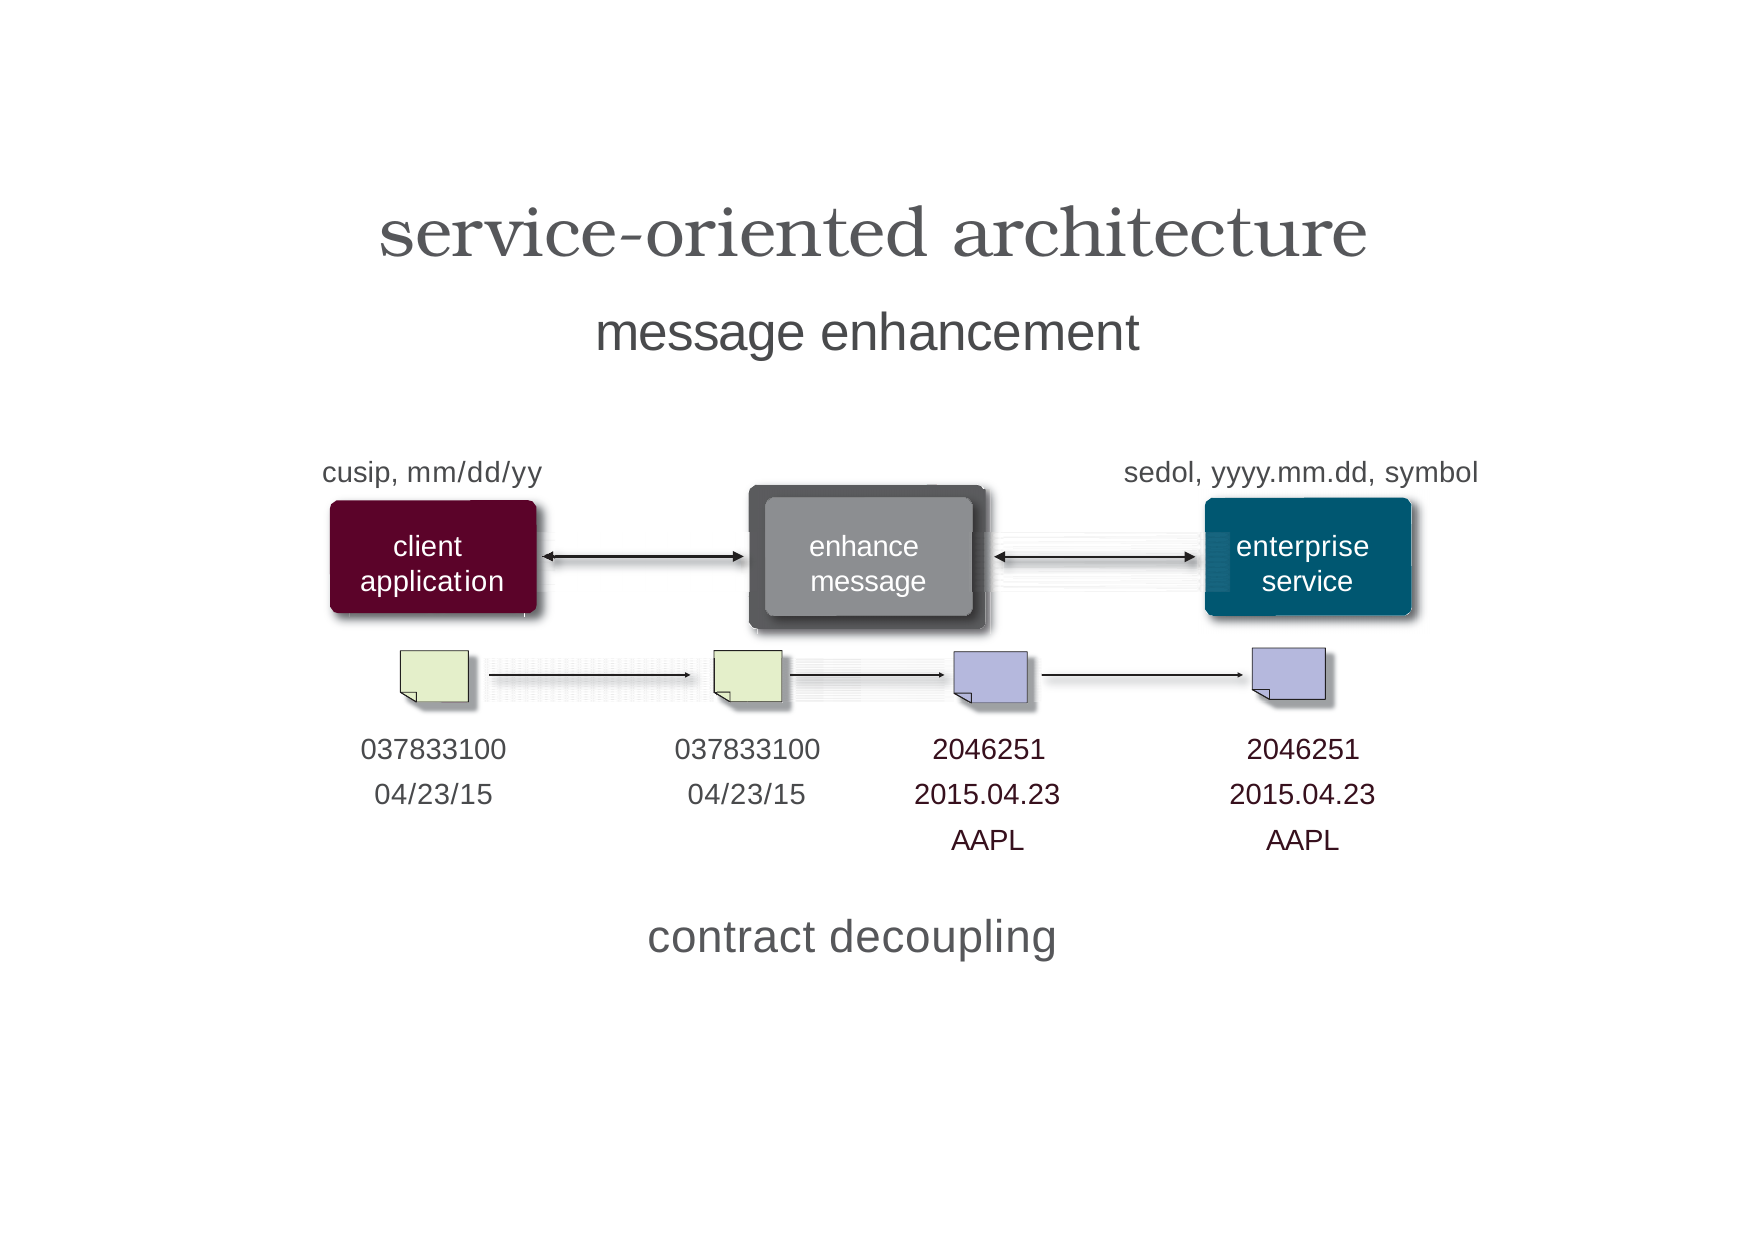

# service-oriented architecture
message enhancement
cusip, mm/dd/yy
sedol, yyyy.mm.dd, symbol

client application
enhance
enterprise service

servic

message

037833100
04/23/15
2046251
2015.04.23
AAPL
2046251
2015.04.23
AAPL
037833100
04/23/15
contract decoupling